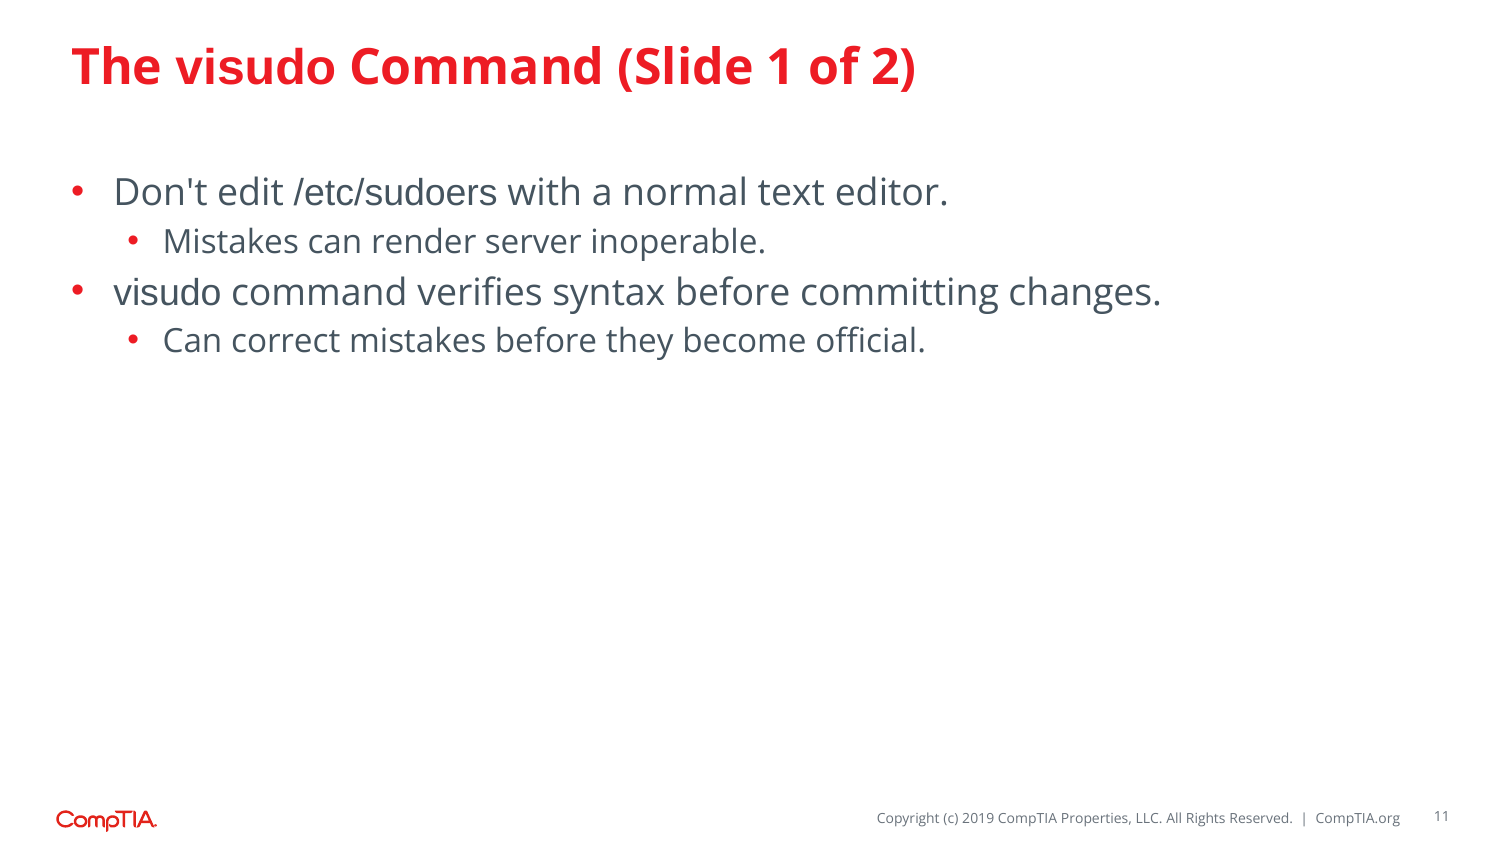

# The visudo Command (Slide 1 of 2)
Don't edit /etc/sudoers with a normal text editor.
Mistakes can render server inoperable.
visudo command verifies syntax before committing changes.
Can correct mistakes before they become official.
11